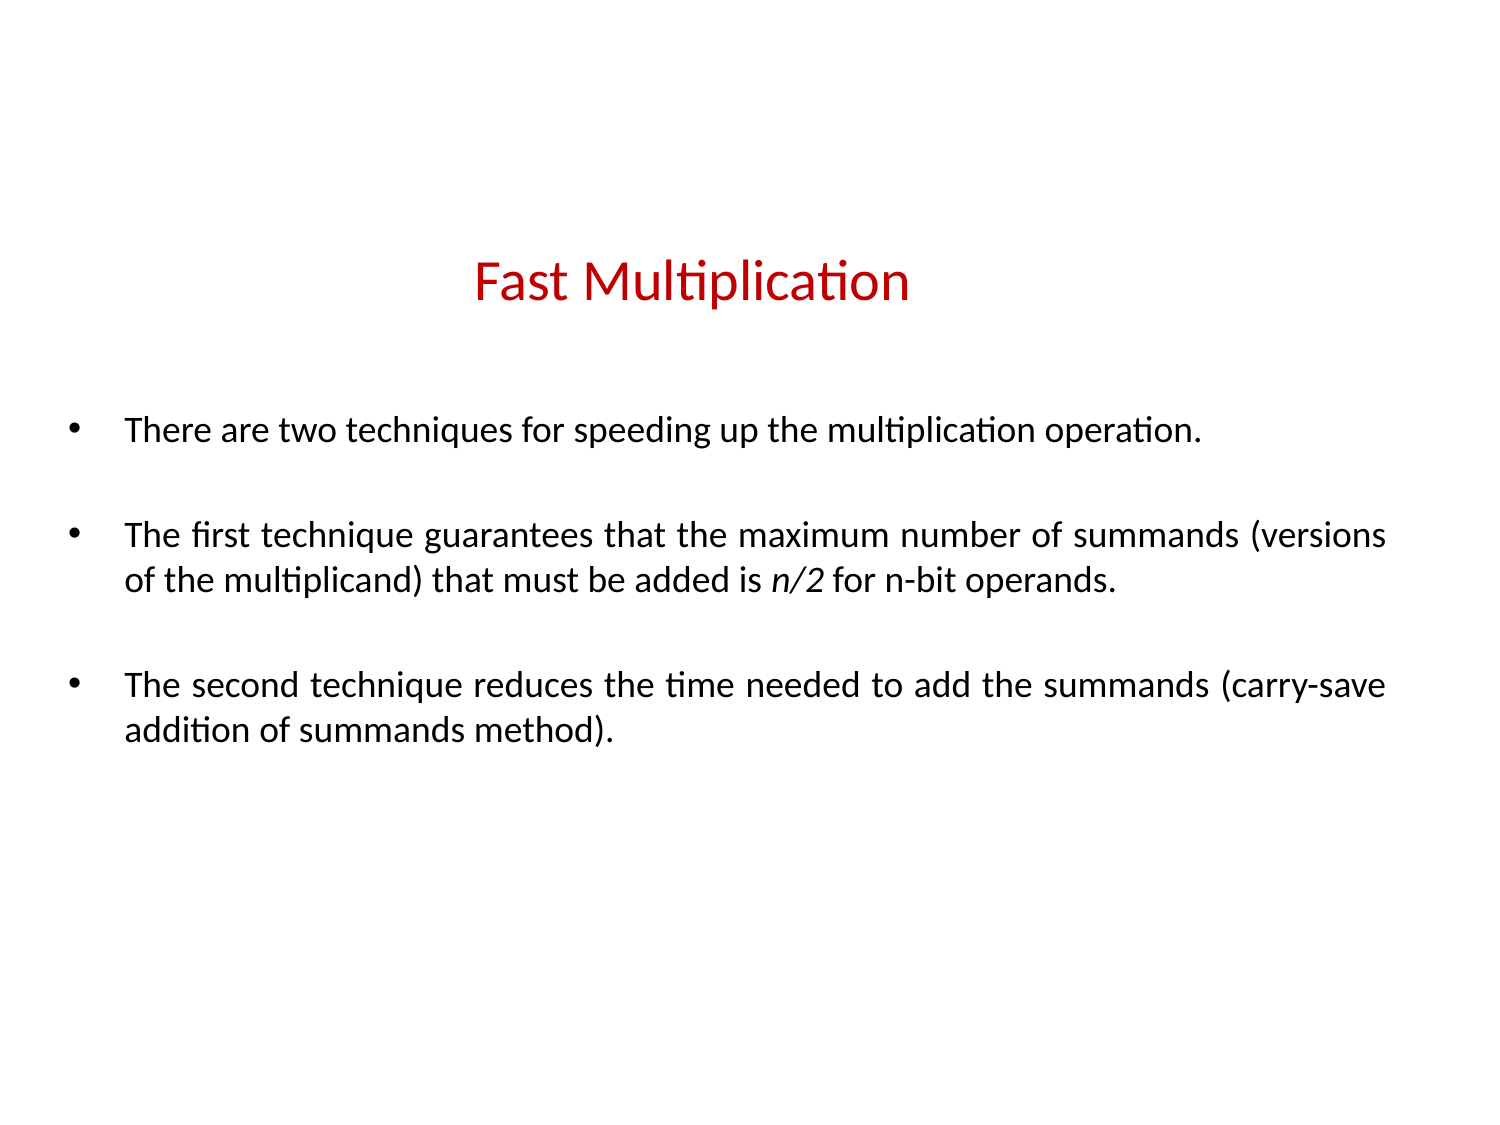

# Fast Multiplication
There are two techniques for speeding up the multiplication operation.

The first technique guarantees that the maximum number of summands (versions of the multiplicand) that must be added is n/2 for n-bit operands.

The second technique reduces the time needed to add the summands (carry-save addition of summands method).